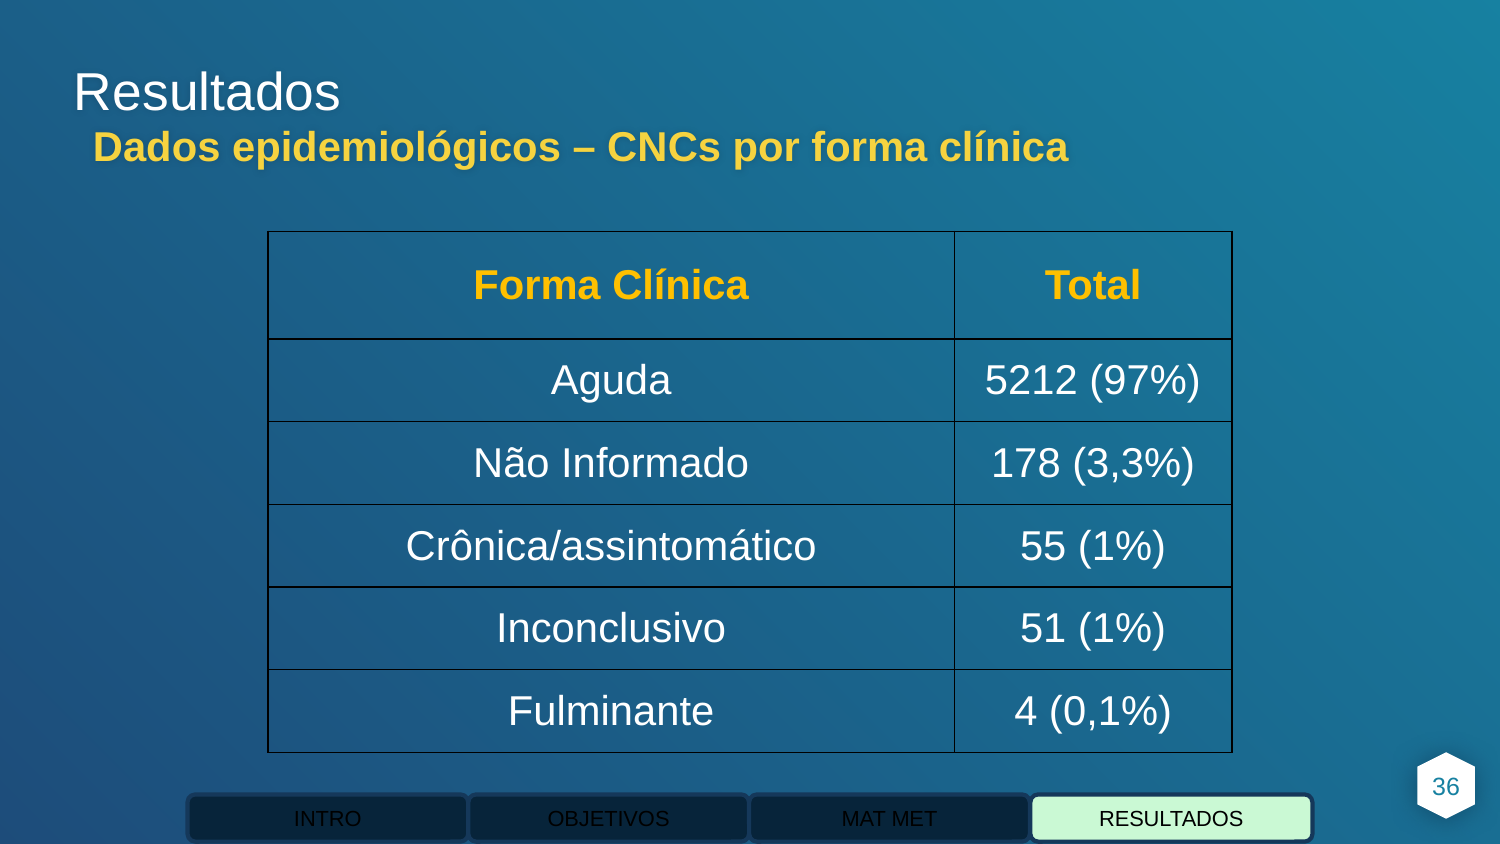

Resultados
Dados epidemiológicos – CNCs por forma clínica
| Forma Clínica | Total |
| --- | --- |
| Aguda | 5212 (97%) |
| Não Informado | 178 (3,3%) |
| Crônica/assintomático | 55 (1%) |
| Inconclusivo | 51 (1%) |
| Fulminante | 4 (0,1%) |
36
INTRO
OBJETIVOS
MAT MET
RESULTADOS